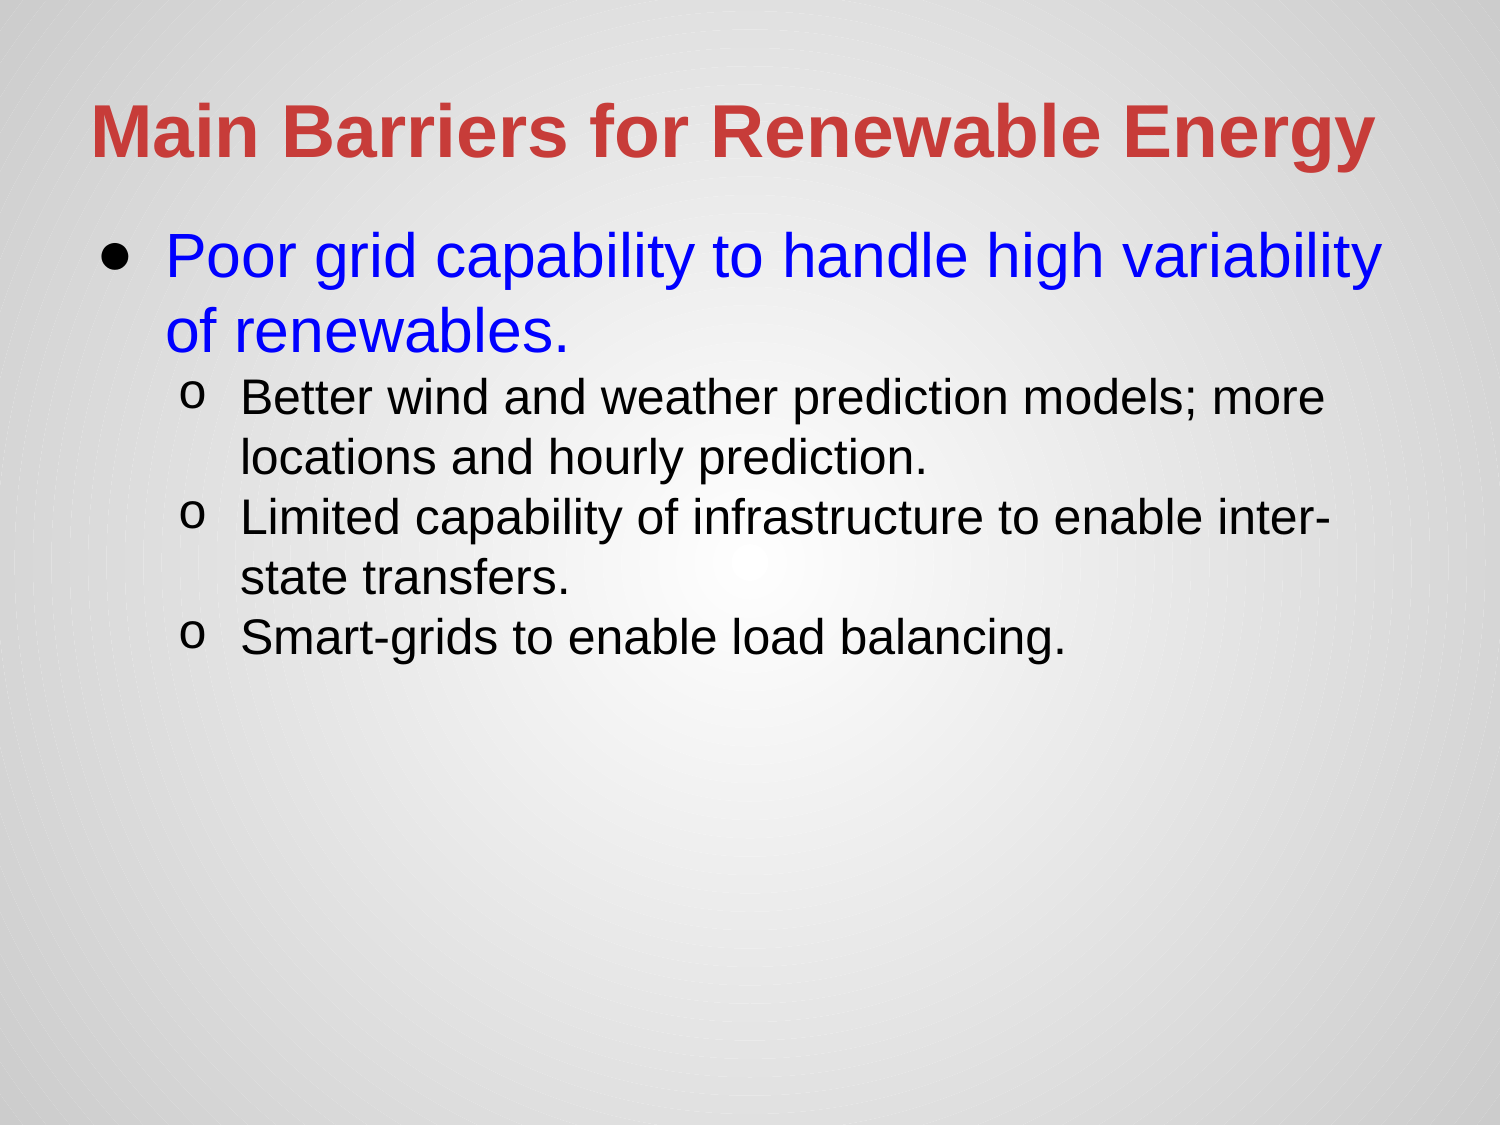

# Main Barriers for Renewable Energy
Poor grid capability to handle high variability of renewables.
Better wind and weather prediction models; more locations and hourly prediction.
Limited capability of infrastructure to enable inter-state transfers.
Smart-grids to enable load balancing.